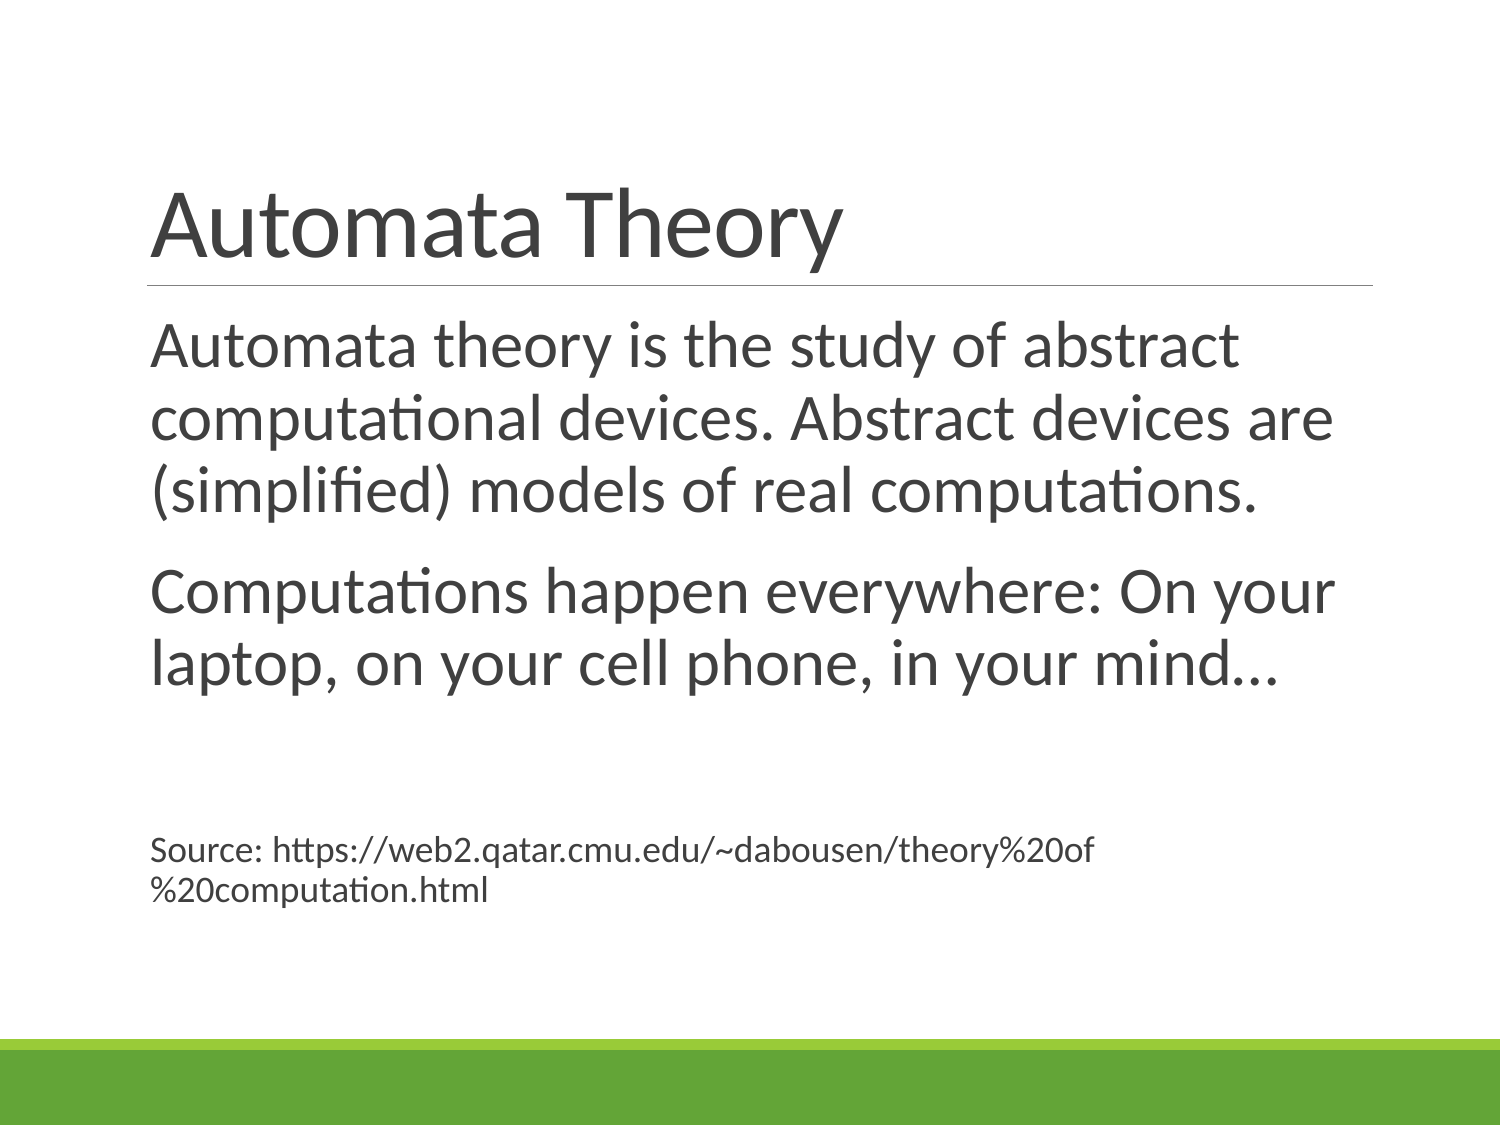

# Automata Theory
Automata theory is the study of abstract computational devices. Abstract devices are (simplified) models of real computations.
Computations happen everywhere: On your laptop, on your cell phone, in your mind…

Source: https://web2.qatar.cmu.edu/~dabousen/theory%20of%20computation.html